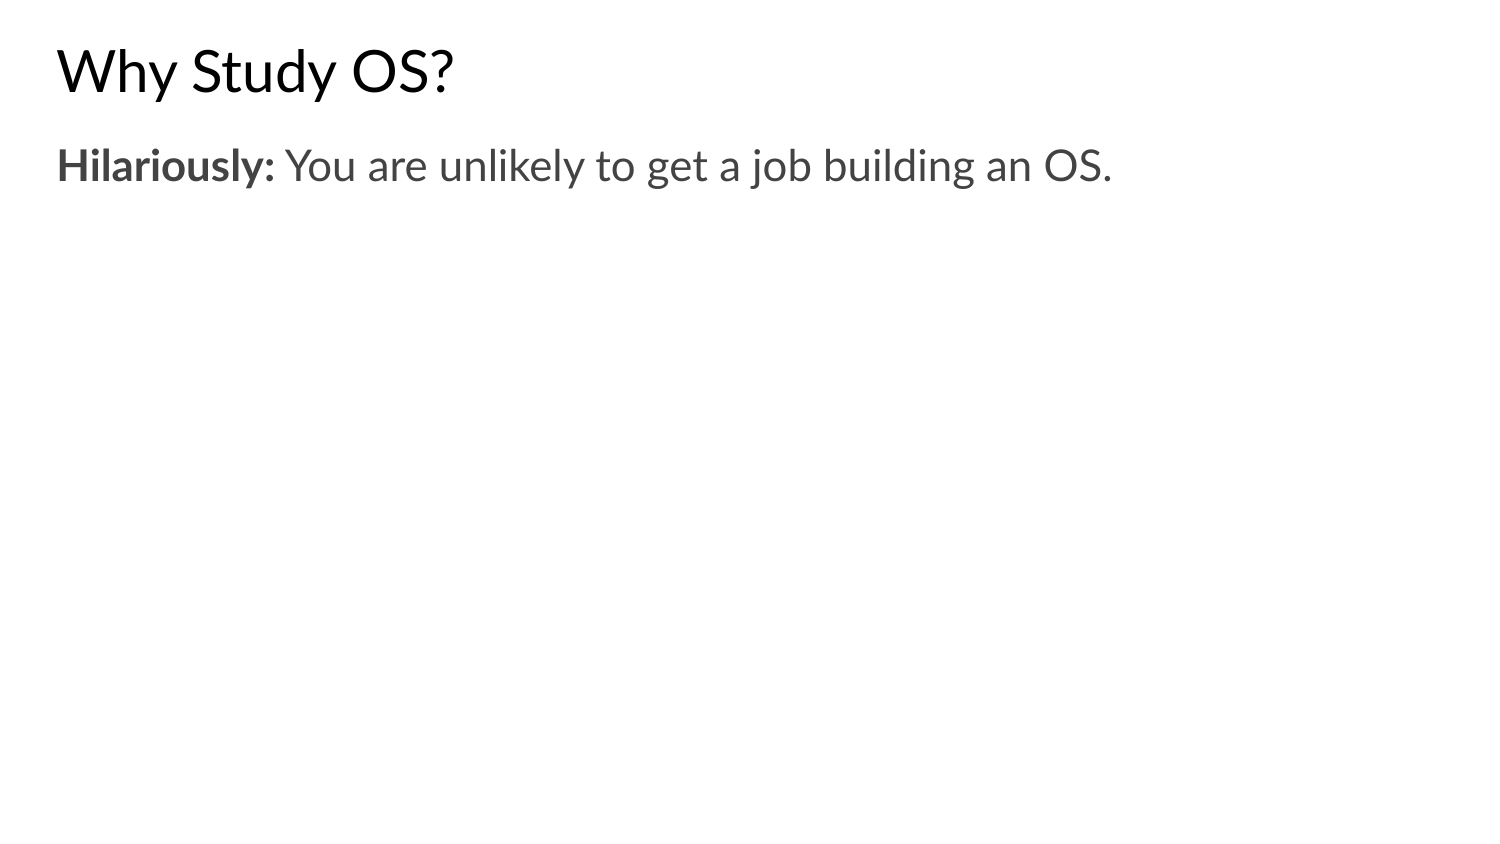

# Why Study OS?
Hilariously: You are unlikely to get a job building an OS.